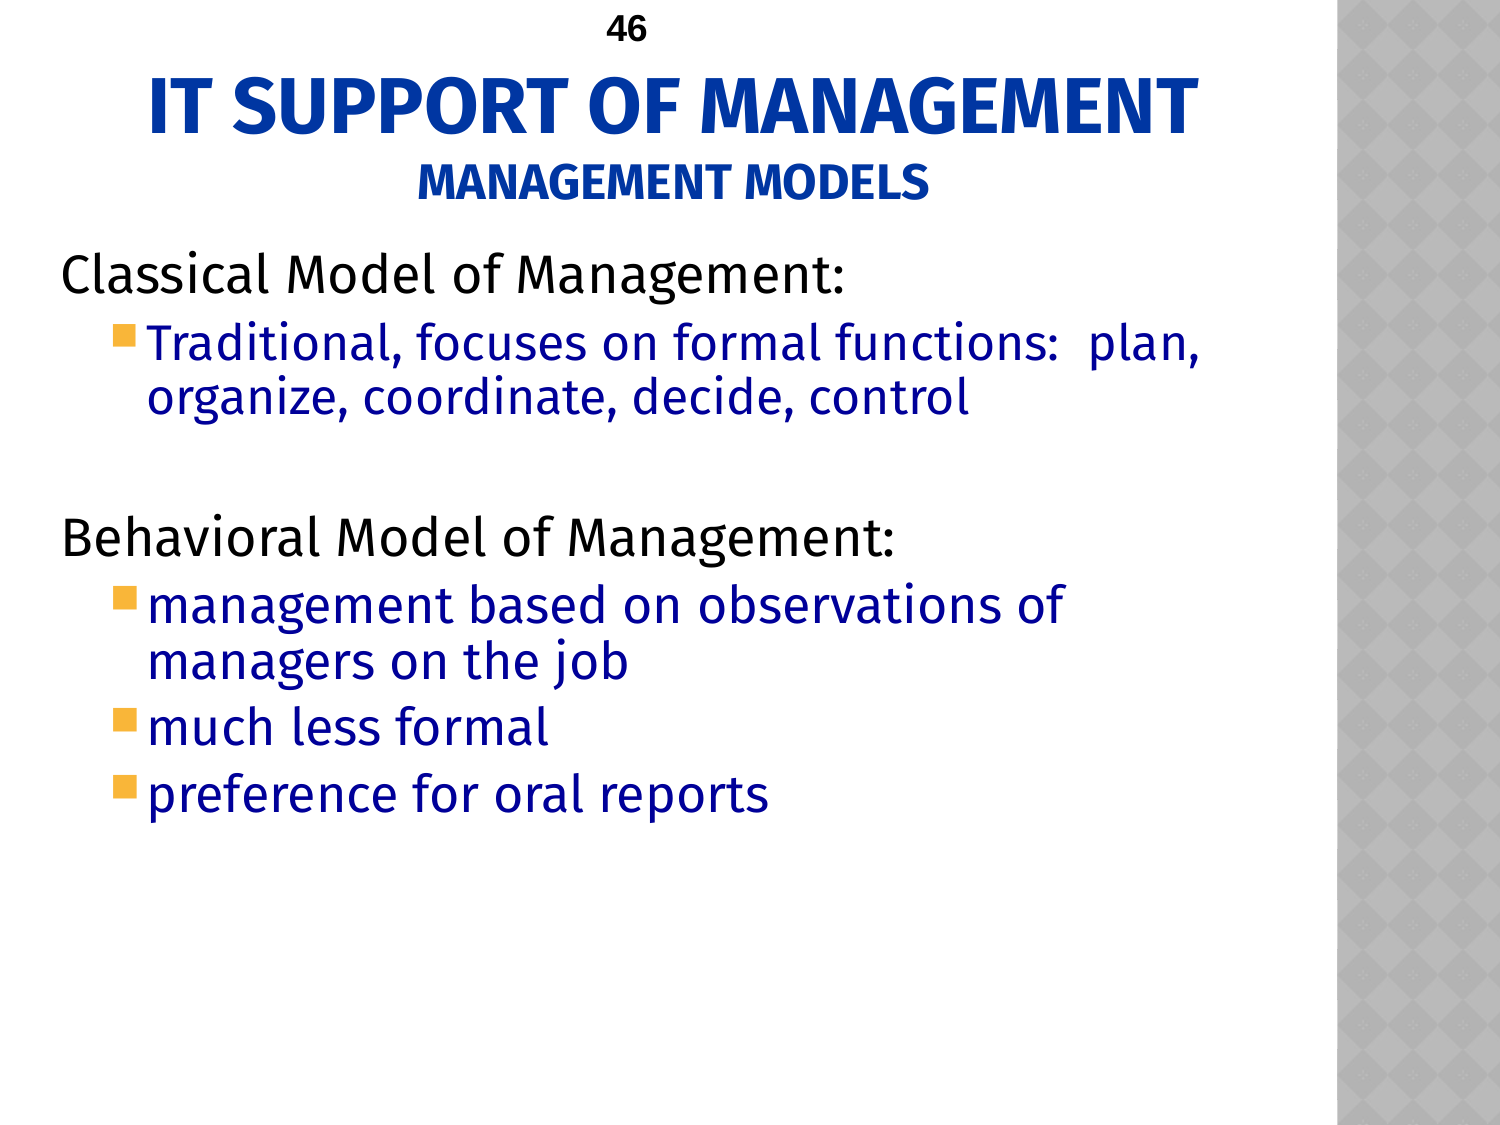

# It support of management Management models
Classical Model of Management:
Traditional, focuses on formal functions:  plan, organize, coordinate, decide, control

Behavioral Model of Management:
management based on observations of managers on the job
much less formal
preference for oral reports